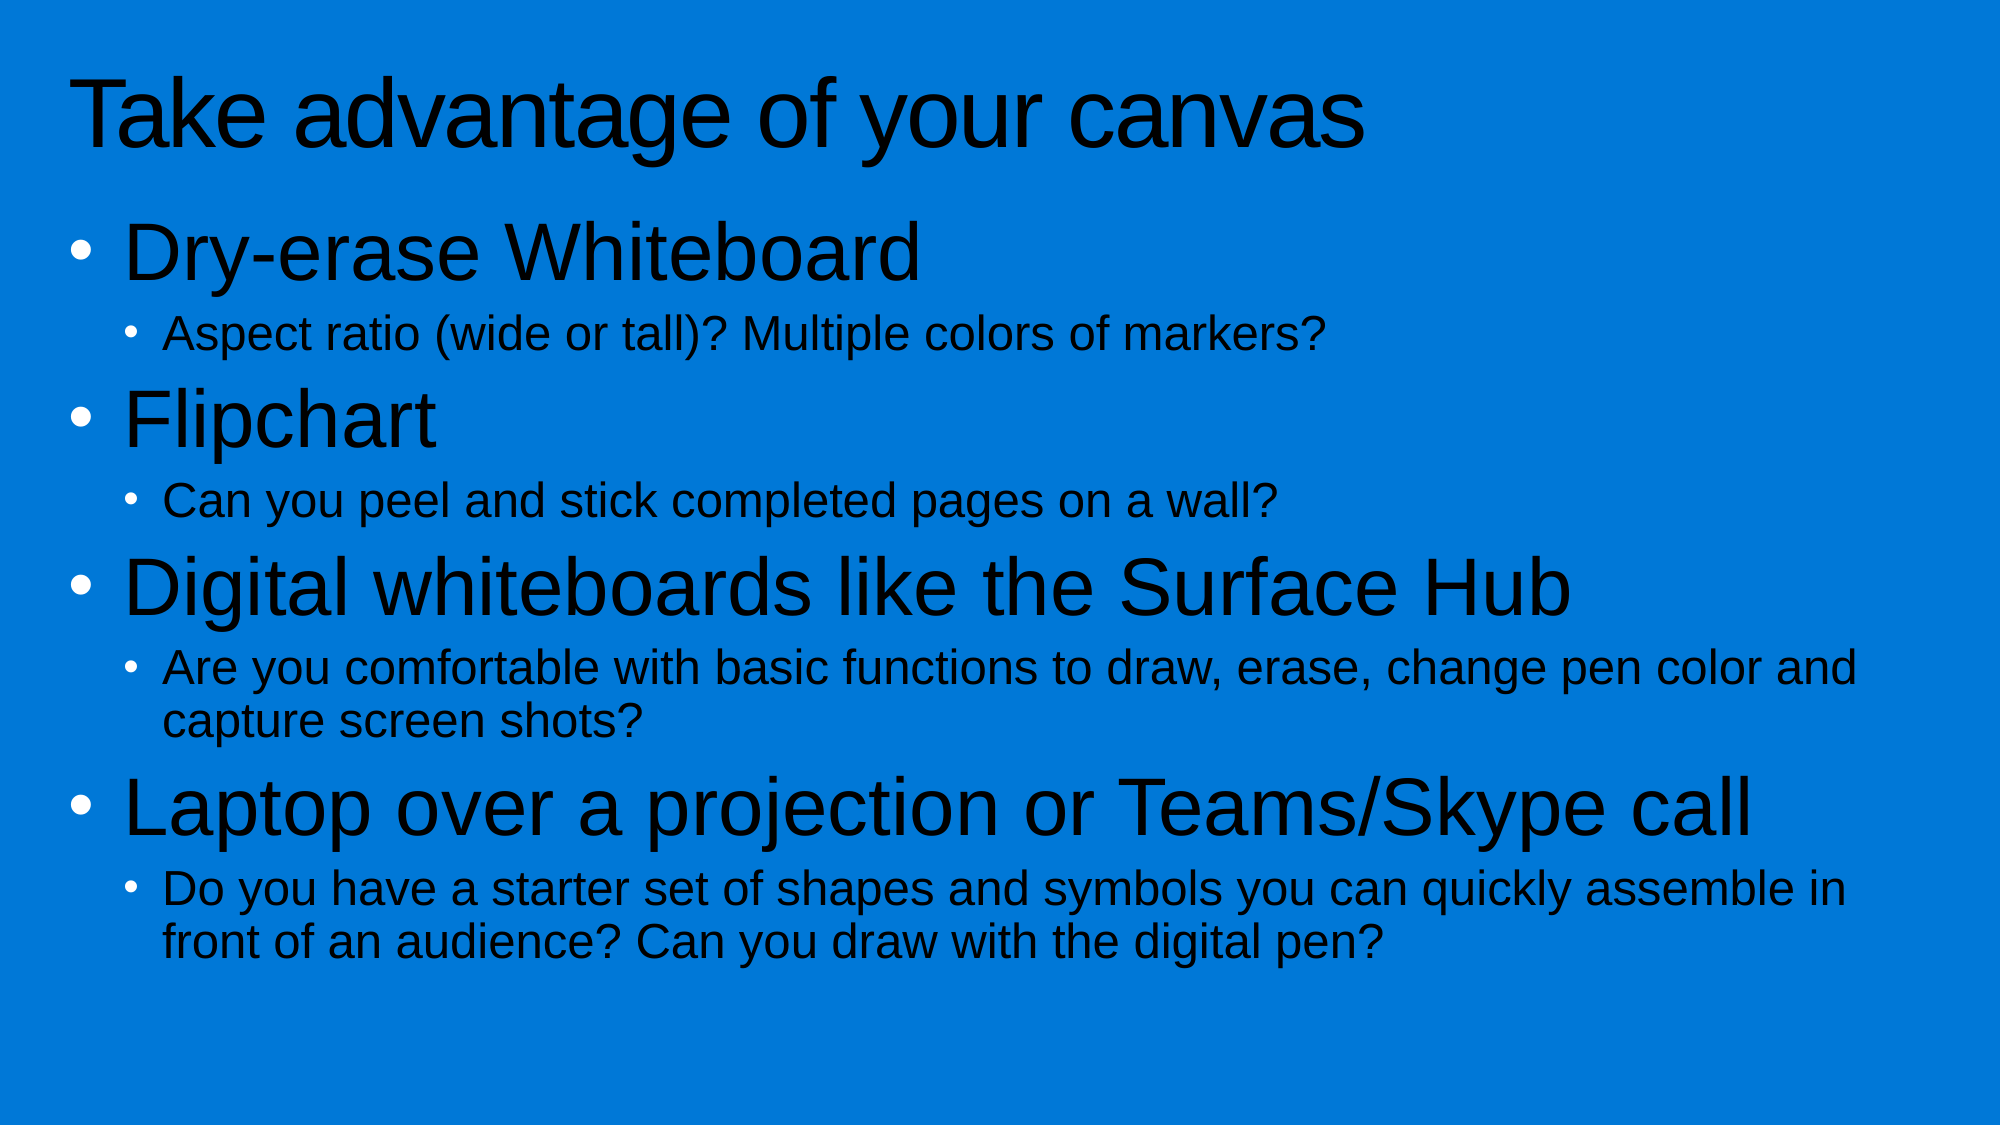

# Take advantage of your canvas
Dry-erase Whiteboard
Aspect ratio (wide or tall)? Multiple colors of markers?
Flipchart
Can you peel and stick completed pages on a wall?
Digital whiteboards like the Surface Hub
Are you comfortable with basic functions to draw, erase, change pen color and capture screen shots?
Laptop over a projection or Teams/Skype call
Do you have a starter set of shapes and symbols you can quickly assemble in front of an audience? Can you draw with the digital pen?